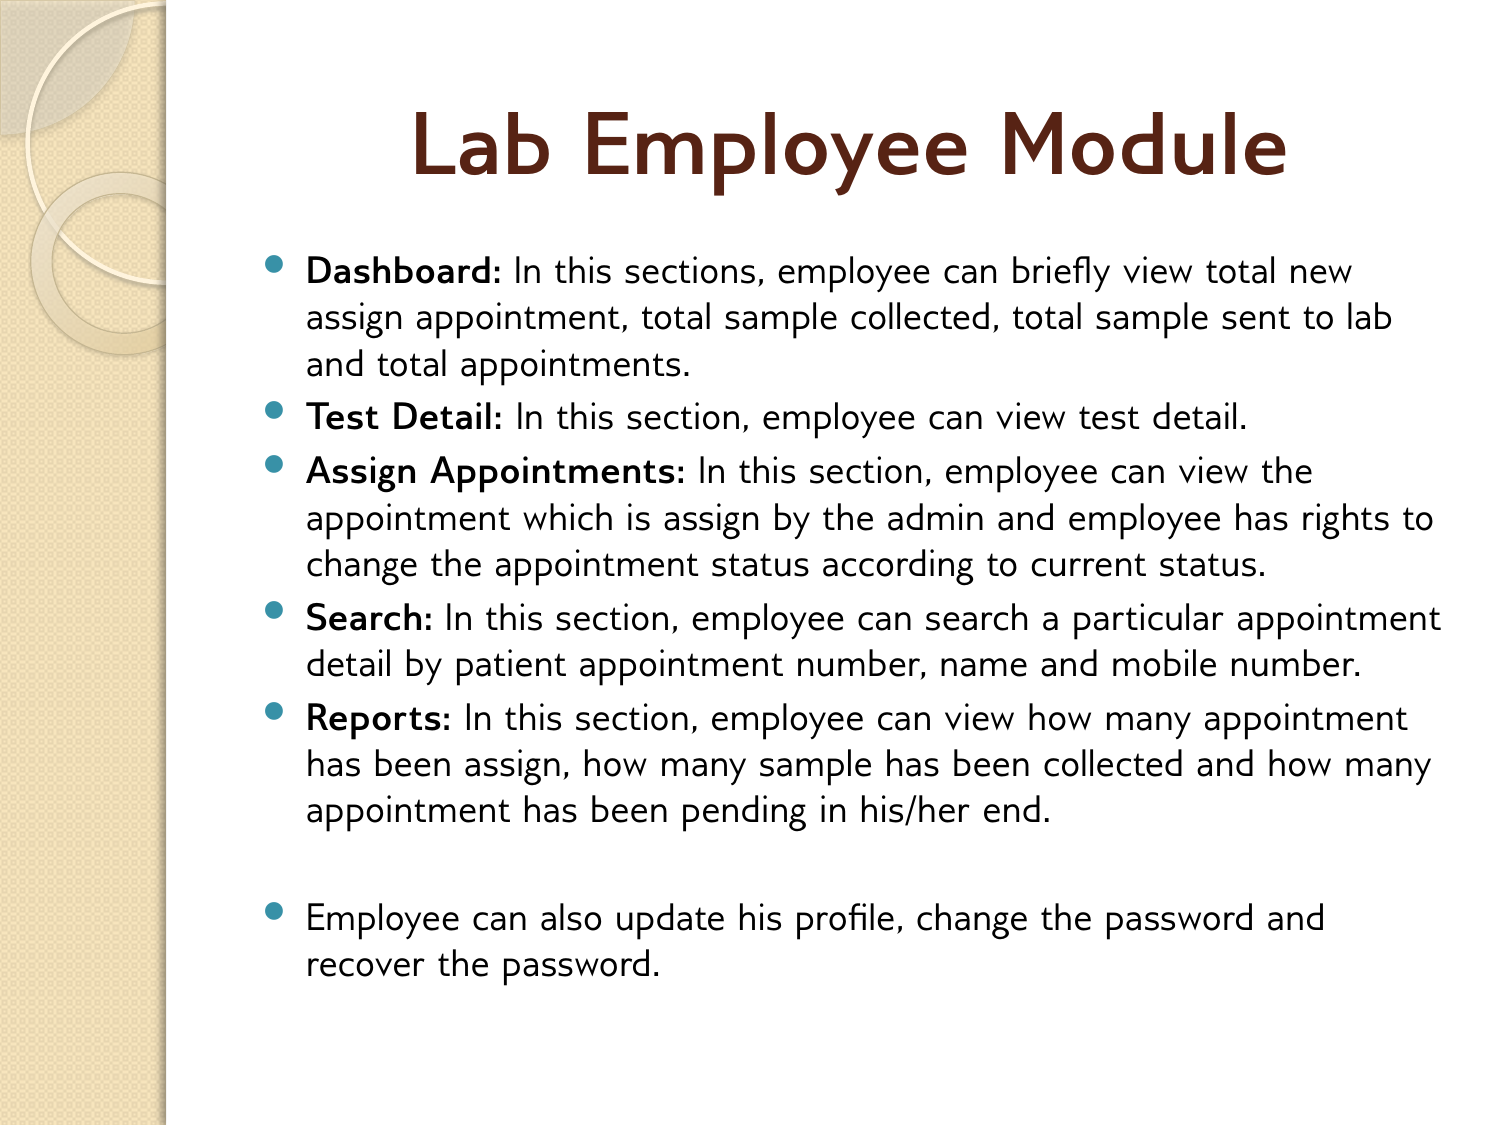

# Lab Employee Module
Dashboard: In this sections, employee can briefly view total new assign appointment, total sample collected, total sample sent to lab and total appointments.
Test Detail: In this section, employee can view test detail.
Assign Appointments: In this section, employee can view the appointment which is assign by the admin and employee has rights to change the appointment status according to current status.
Search: In this section, employee can search a particular appointment detail by patient appointment number, name and mobile number.
Reports: In this section, employee can view how many appointment has been assign, how many sample has been collected and how many appointment has been pending in his/her end.

Employee can also update his profile, change the password and recover the password.